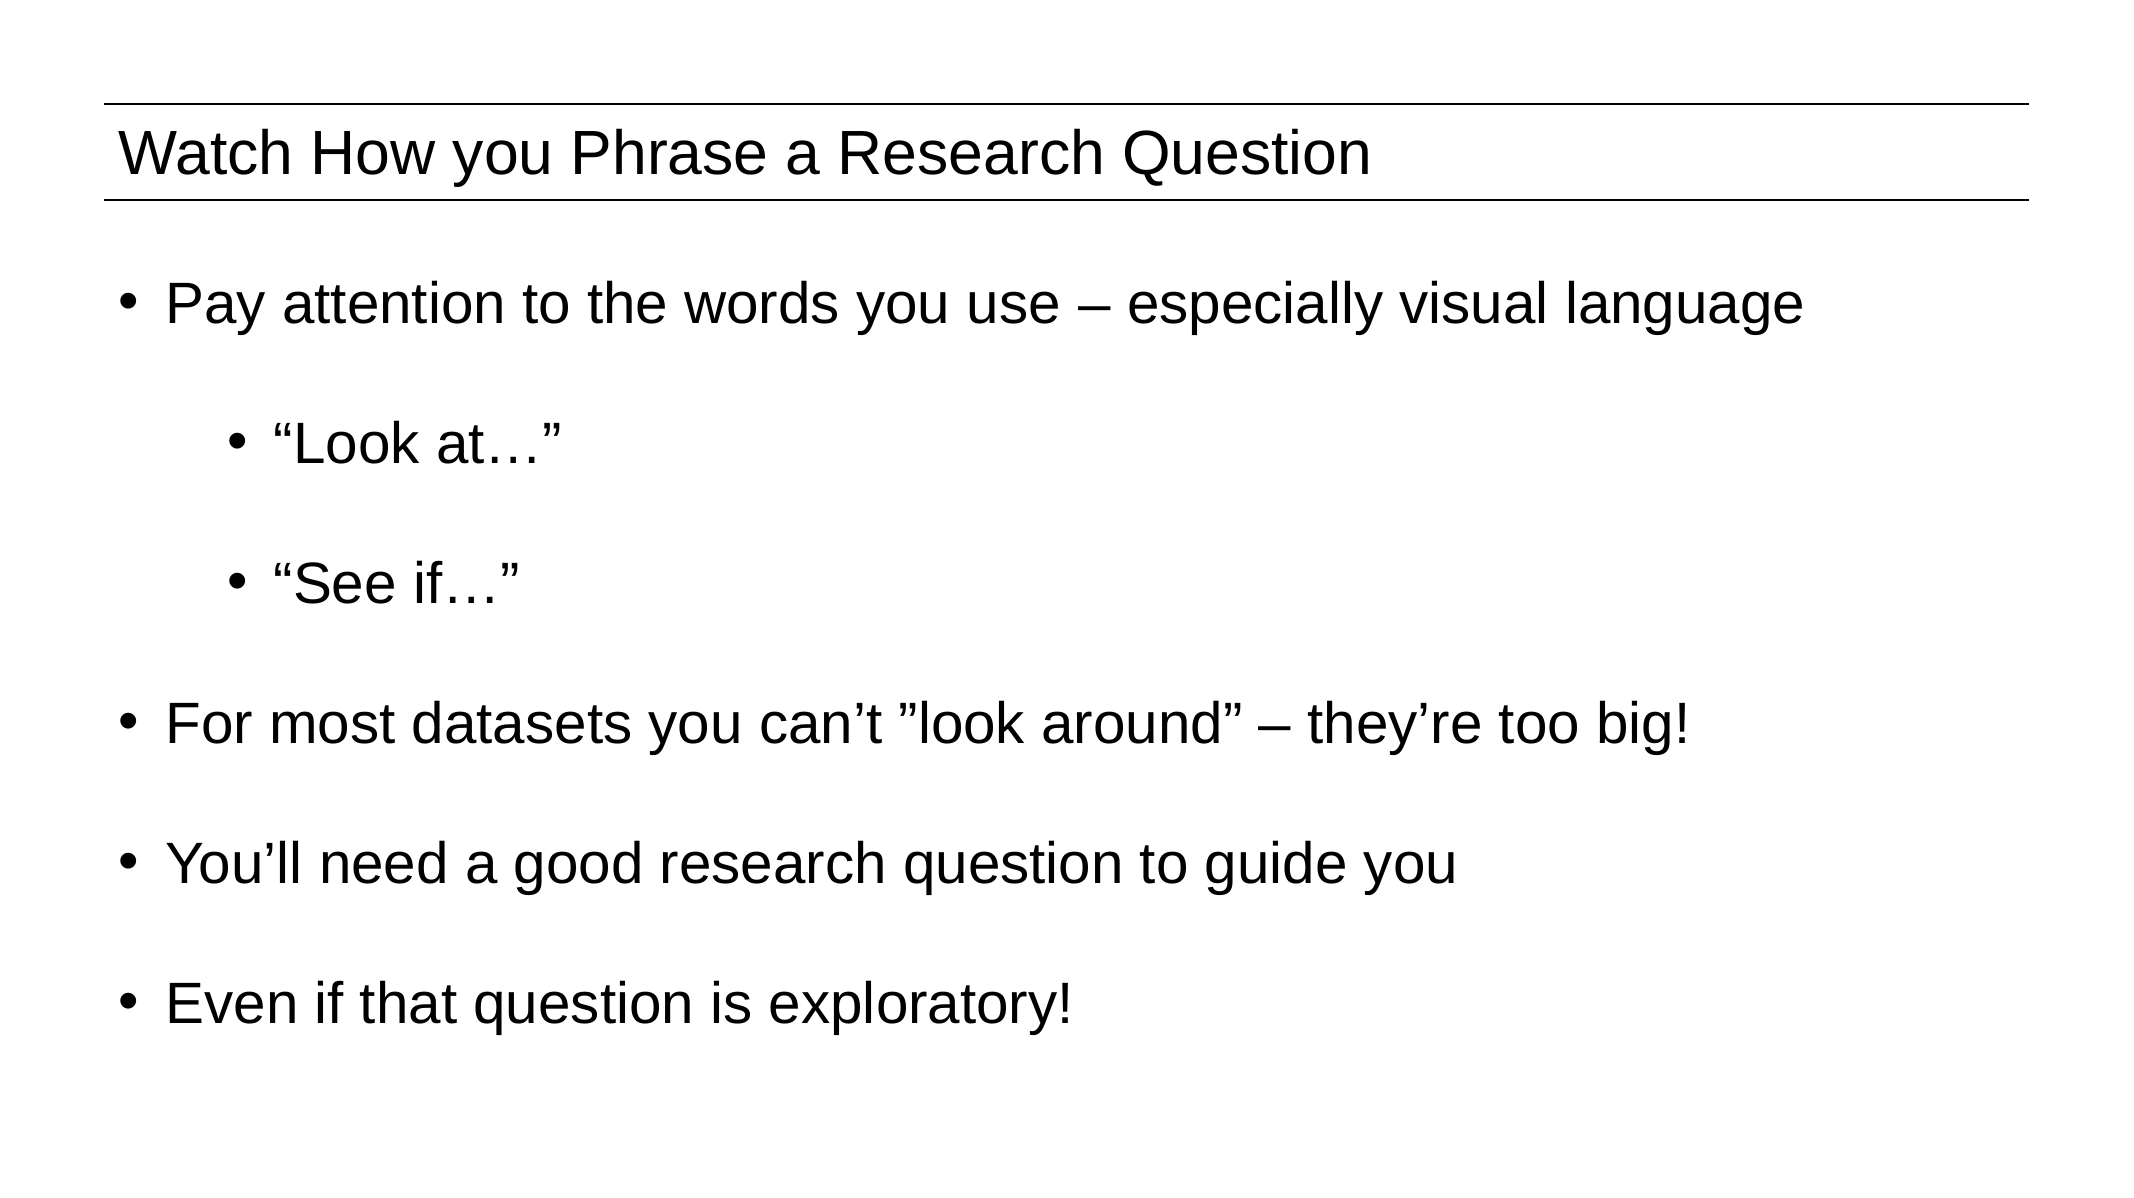

# Watch How you Phrase a Research Question
Pay attention to the words you use – especially visual language

“Look at…”

“See if…”

For most datasets you can’t ”look around” – they’re too big!

You’ll need a good research question to guide you

Even if that question is exploratory!